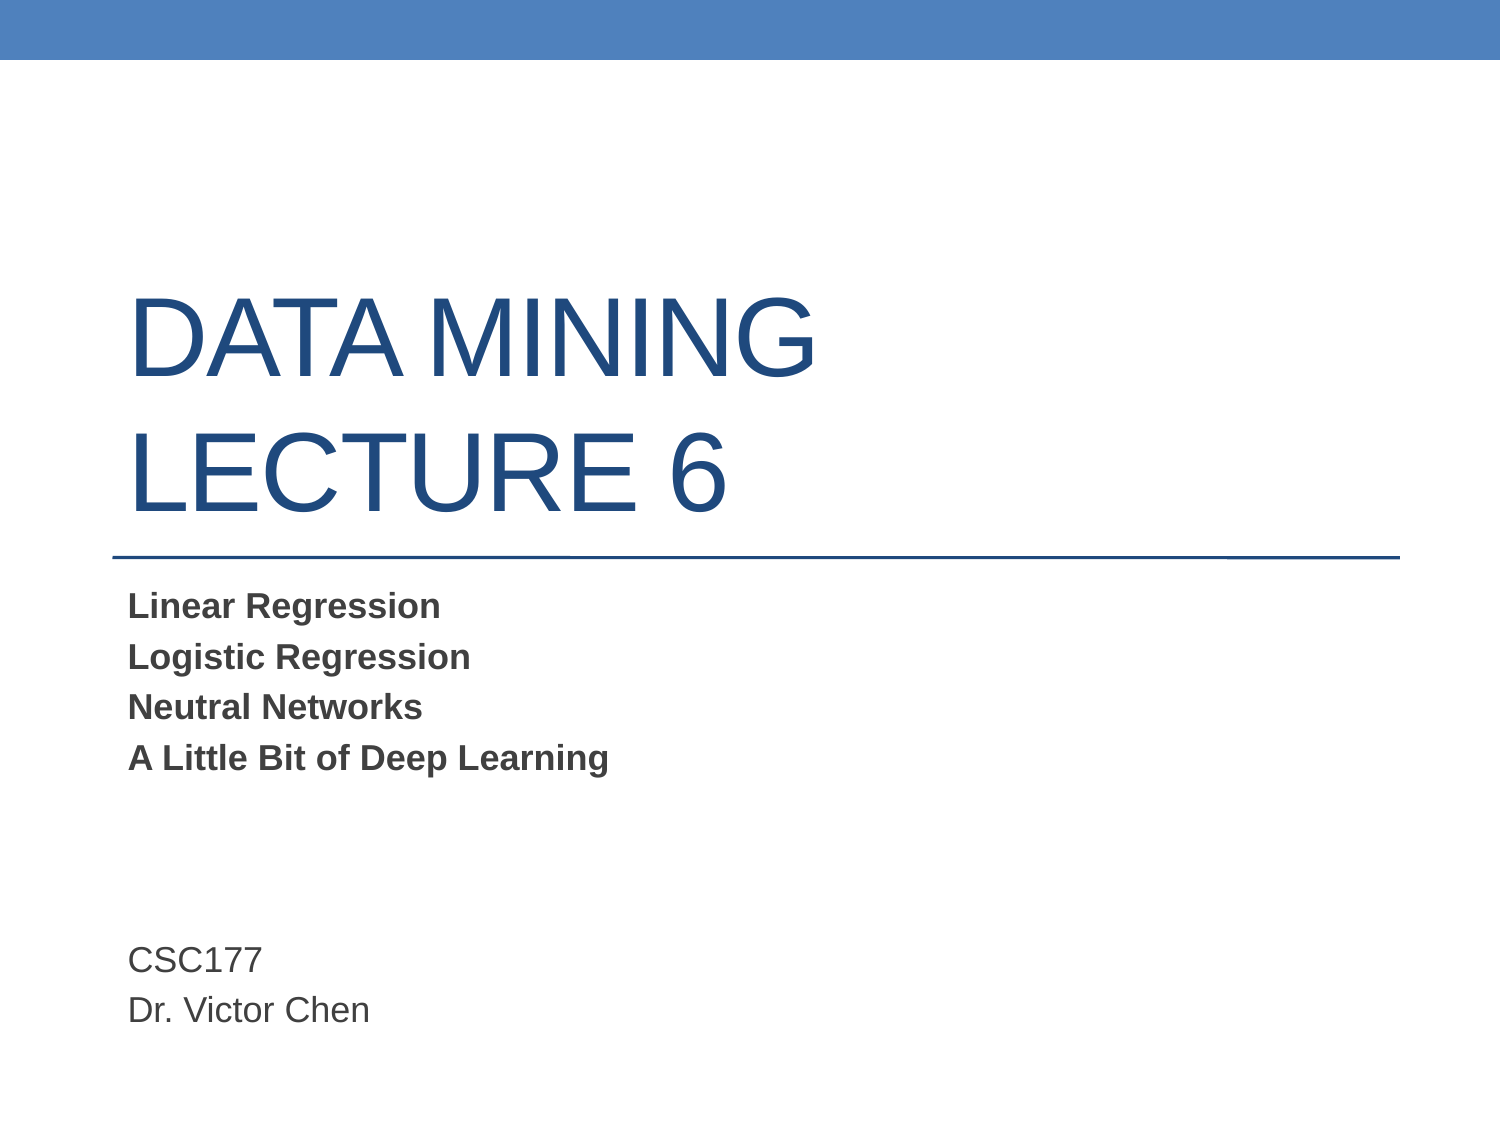

# DATA MINING LECTURE 6
Linear Regression
Logistic Regression
Neutral Networks
A Little Bit of Deep Learning

CSC177
Dr. Victor Chen